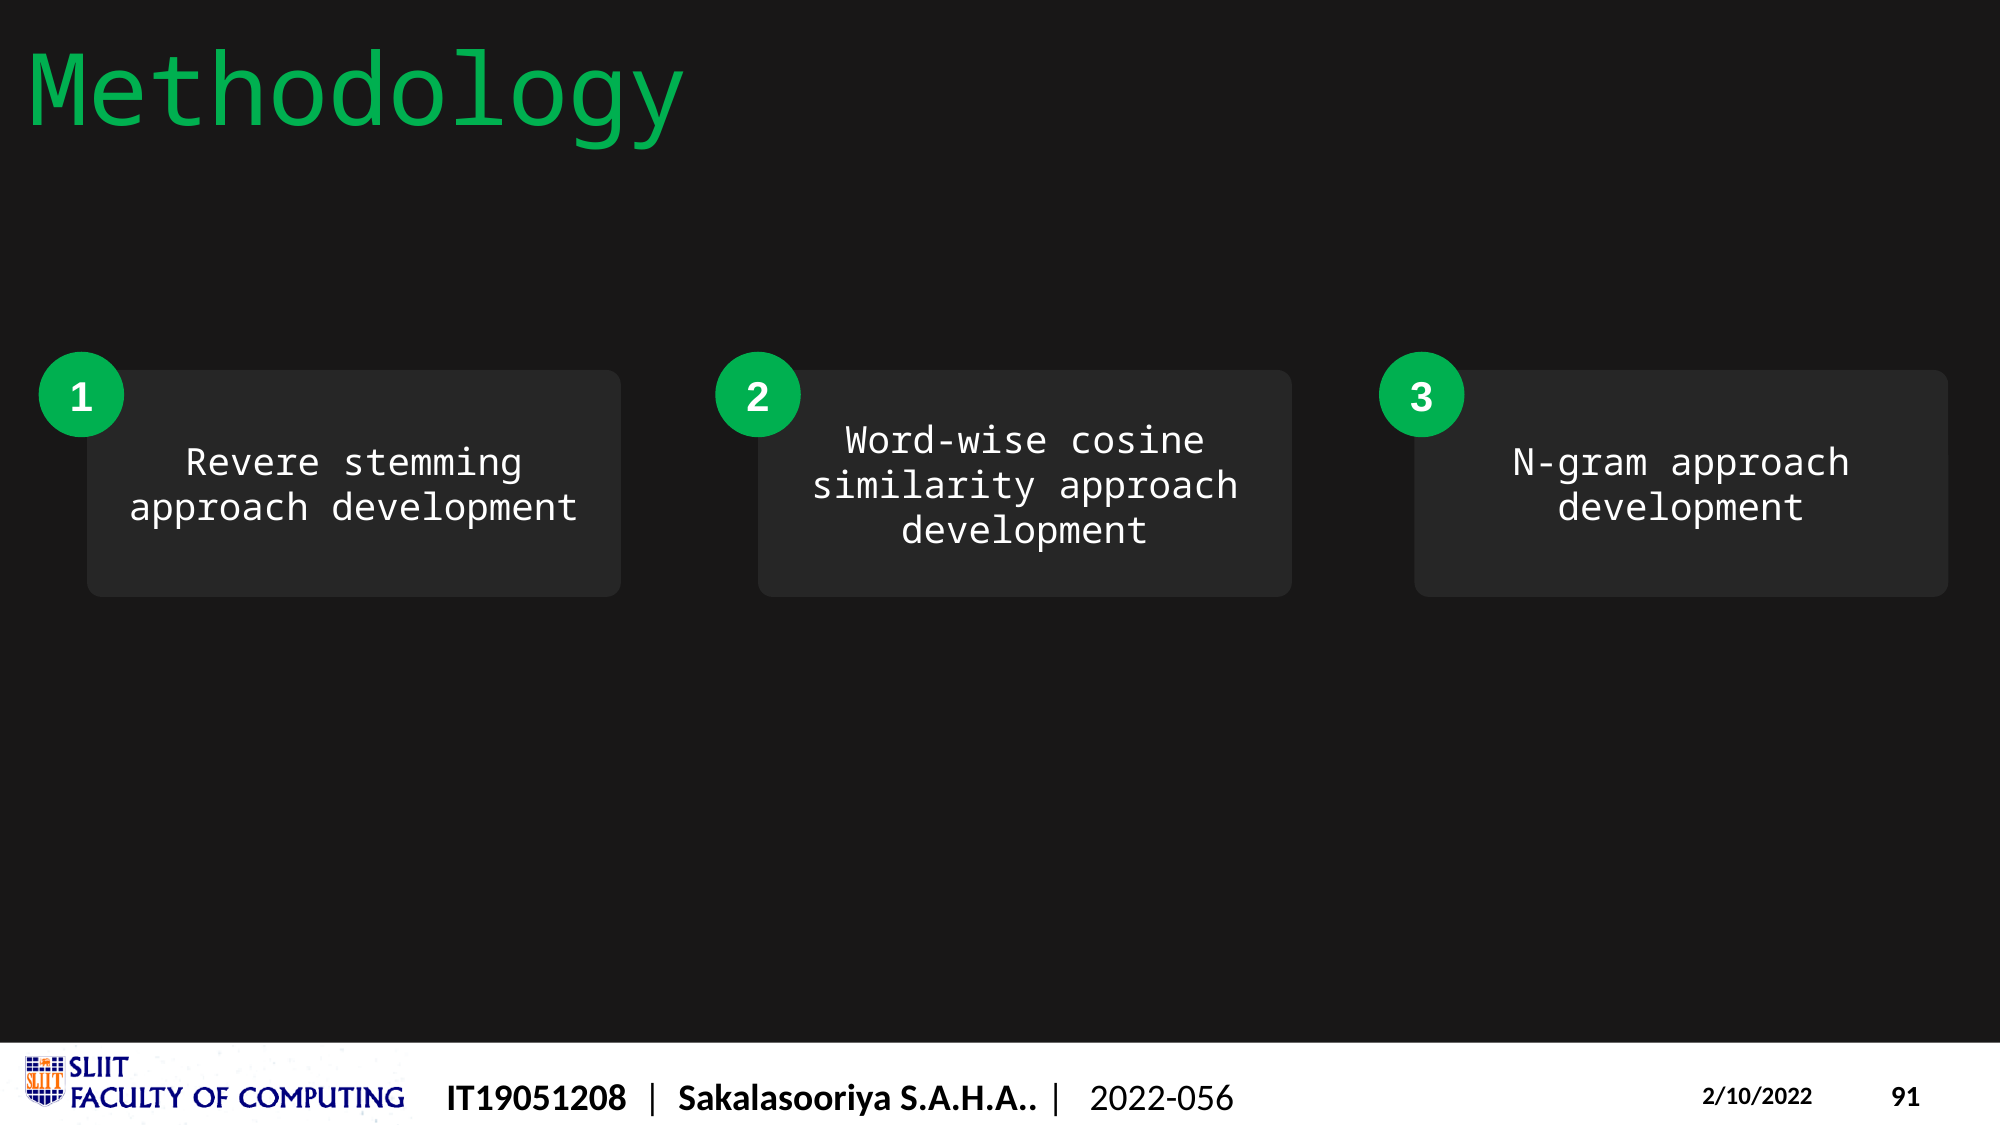

# Methodology
1
2
3
Revere stemming approach development
Word-wise cosine similarity approach development
N-gram approach development